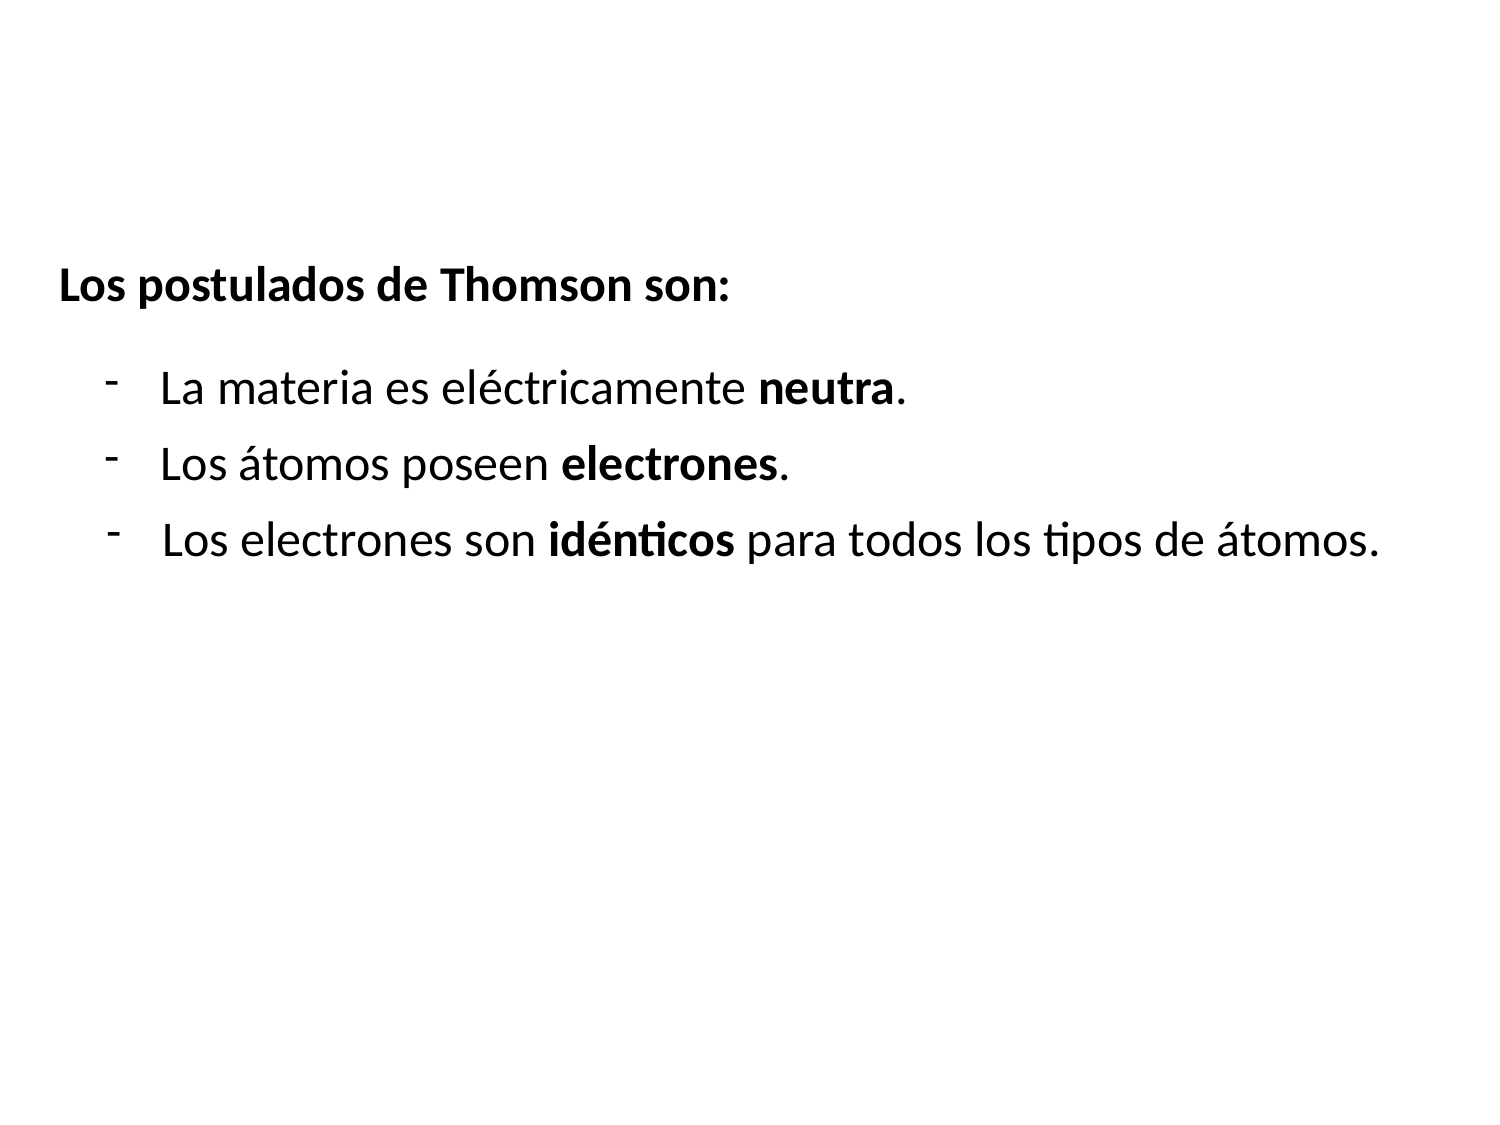

Los postulados de Thomson son:
La materia es eléctricamente neutra.
Los átomos poseen electrones.
Los electrones son idénticos para todos los tipos de átomos.